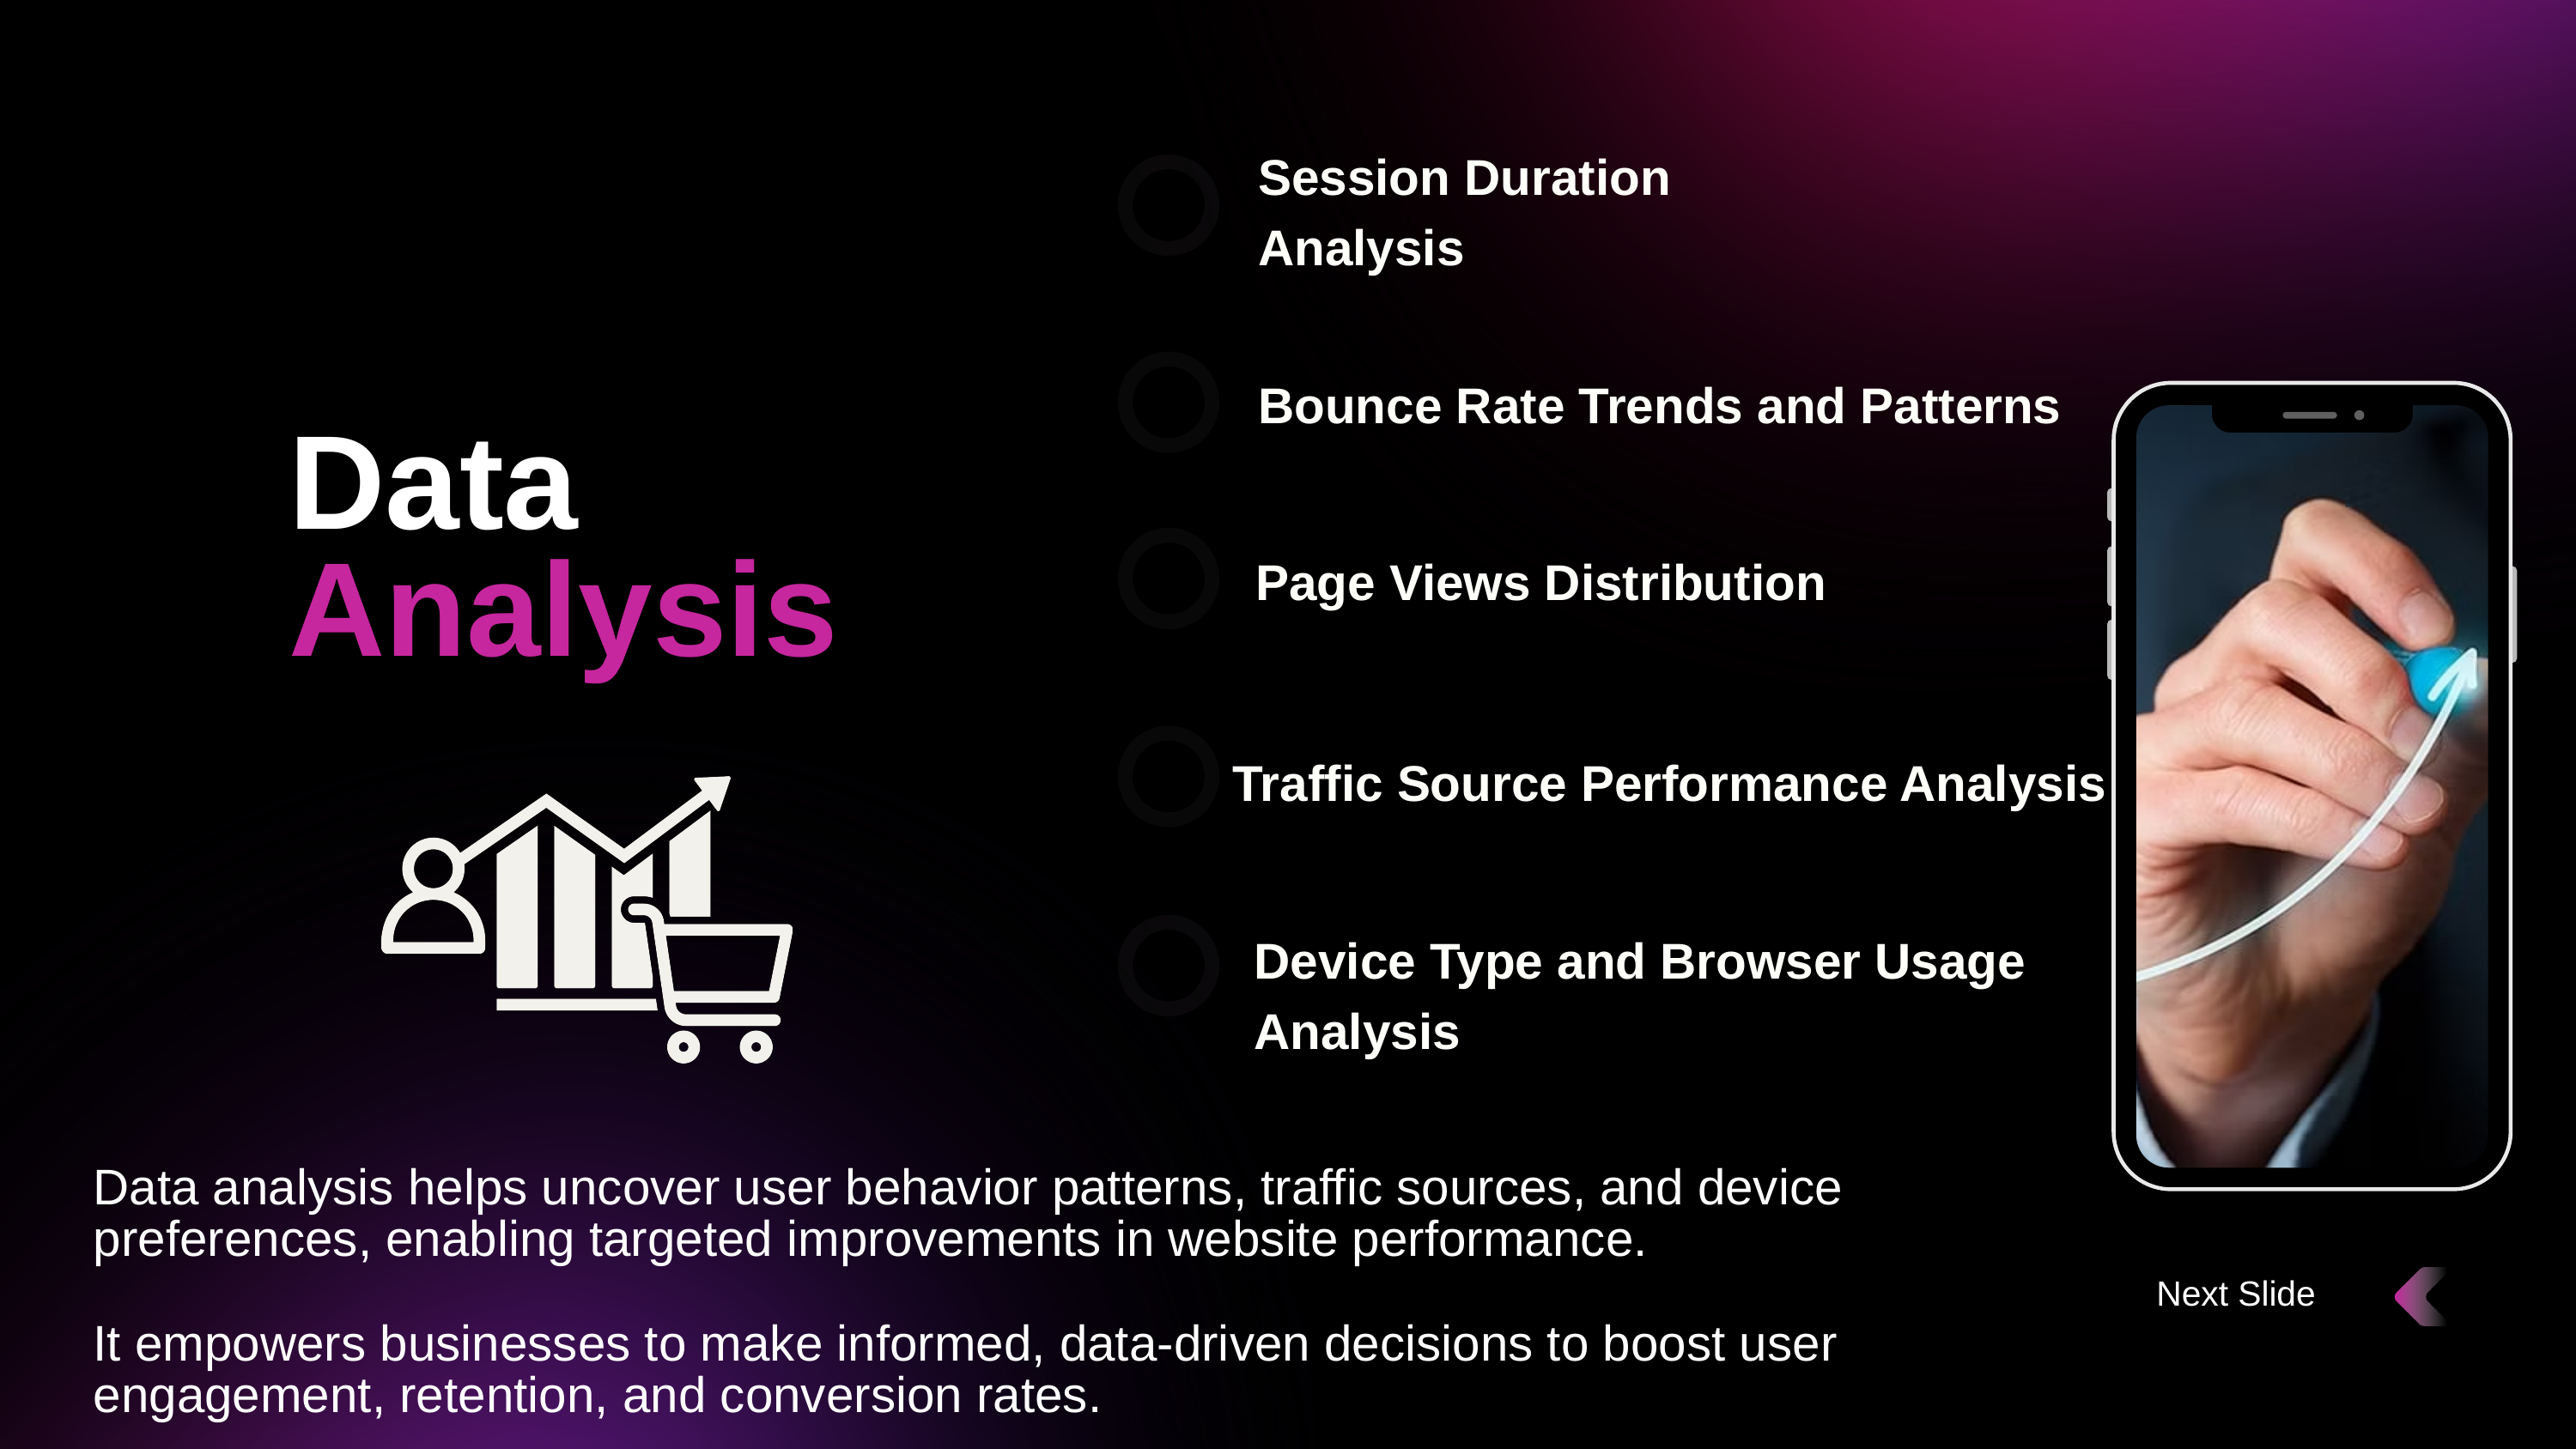

Session Duration Analysis

Bounce Rate Trends and Patterns

Data

Page Views Distribution
Analysis

Traffic Source Performance Analysis

Device Type and Browser Usage Analysis

Data analysis helps uncover user behavior patterns, traffic sources, and device preferences, enabling targeted improvements in website performance.

It empowers businesses to make informed, data-driven decisions to boost user engagement, retention, and conversion rates.

Next Slide